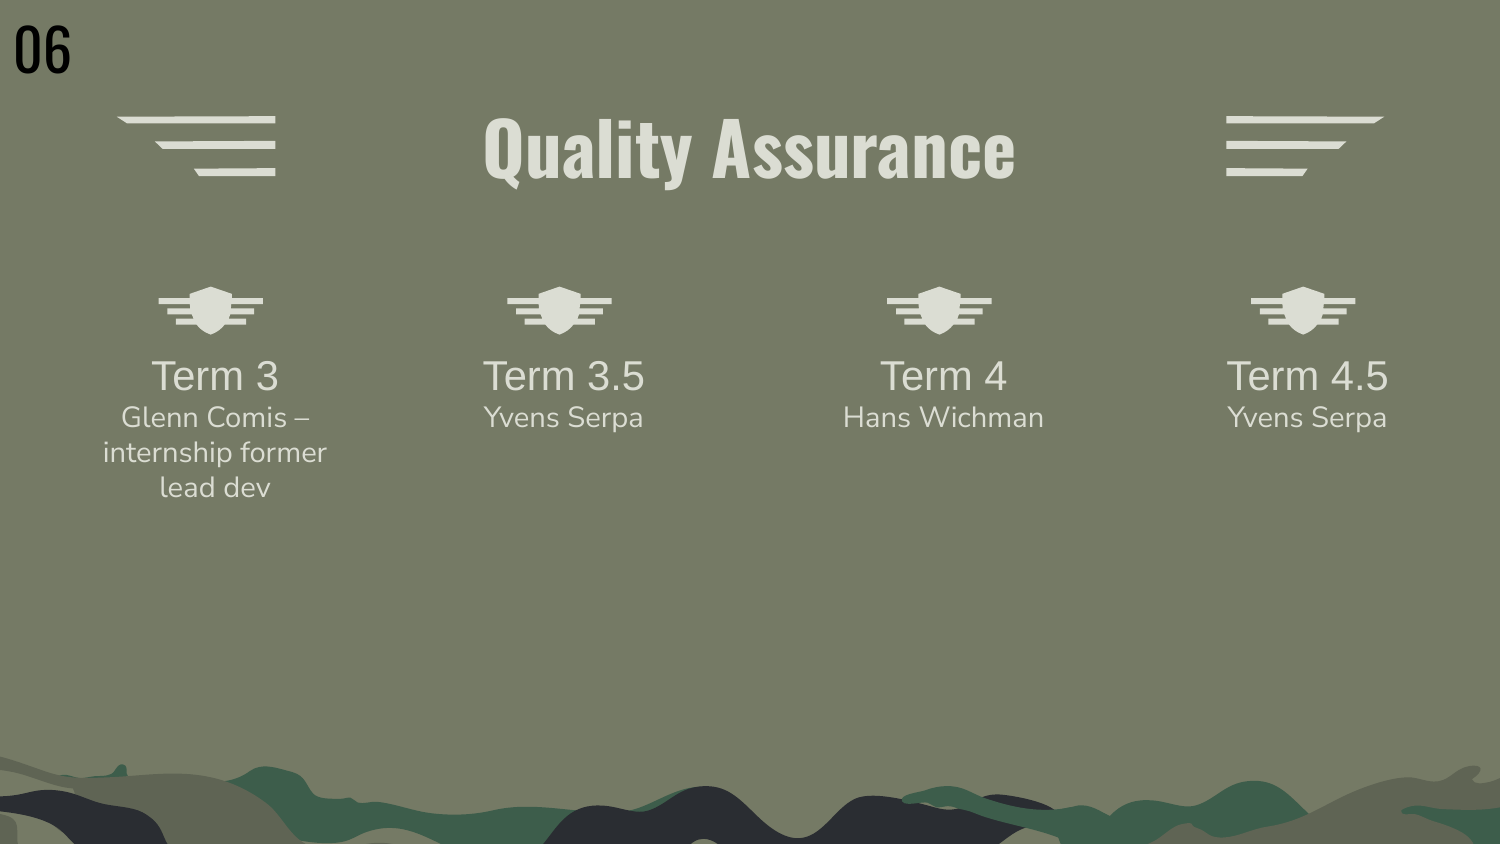

06
Quality Assurance

Term 3
Glenn Comis – internship former lead dev

Term 3.5
Yvens Serpa

Term 4
Hans Wichman

Term 4.5
Yvens Serpa

Point 1
Point 2
Point 3
Mercury is the closest planet to the Sun
Venus is the second planet from the Sun

Despite being red, Mars is actually a cold place